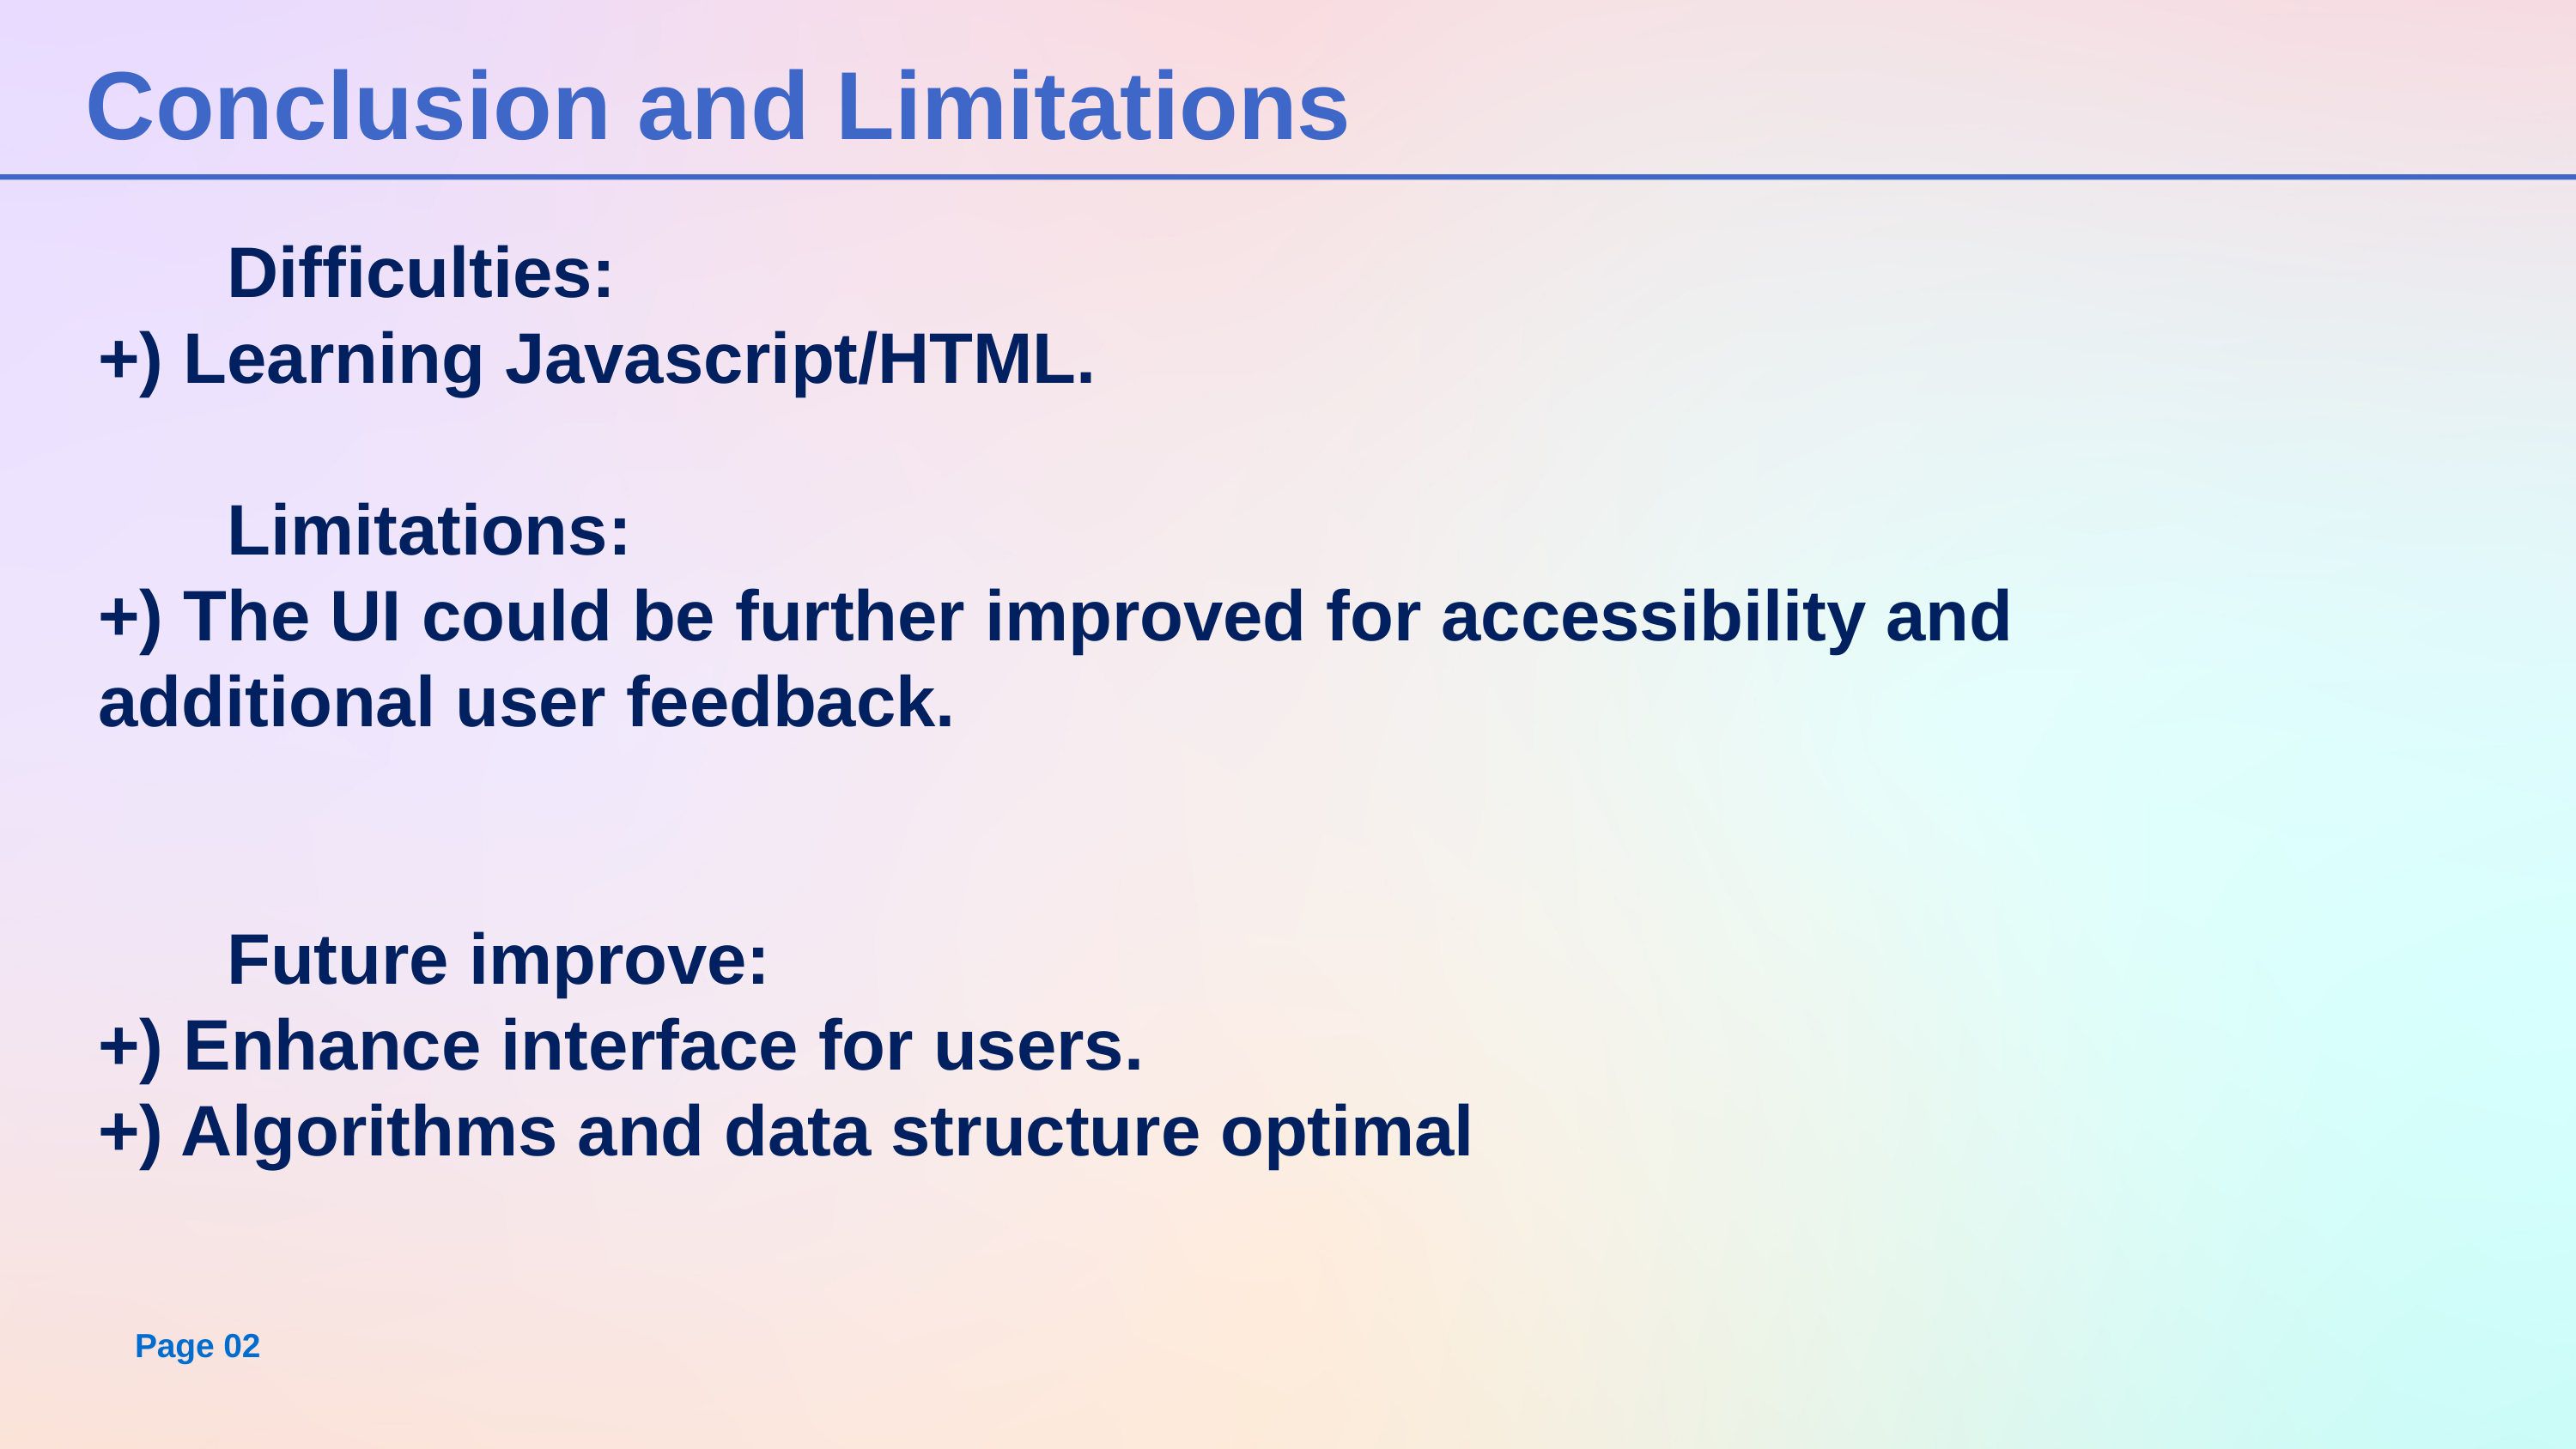

Conclusion and Limitations

	Difficulties:
+) Learning Javascript/HTML.

	Limitations:
+) The UI could be further improved for accessibility and additional user feedback.

	Future improve:
+) Enhance interface for users.
+) Algorithms and data structure optimal
Page 02